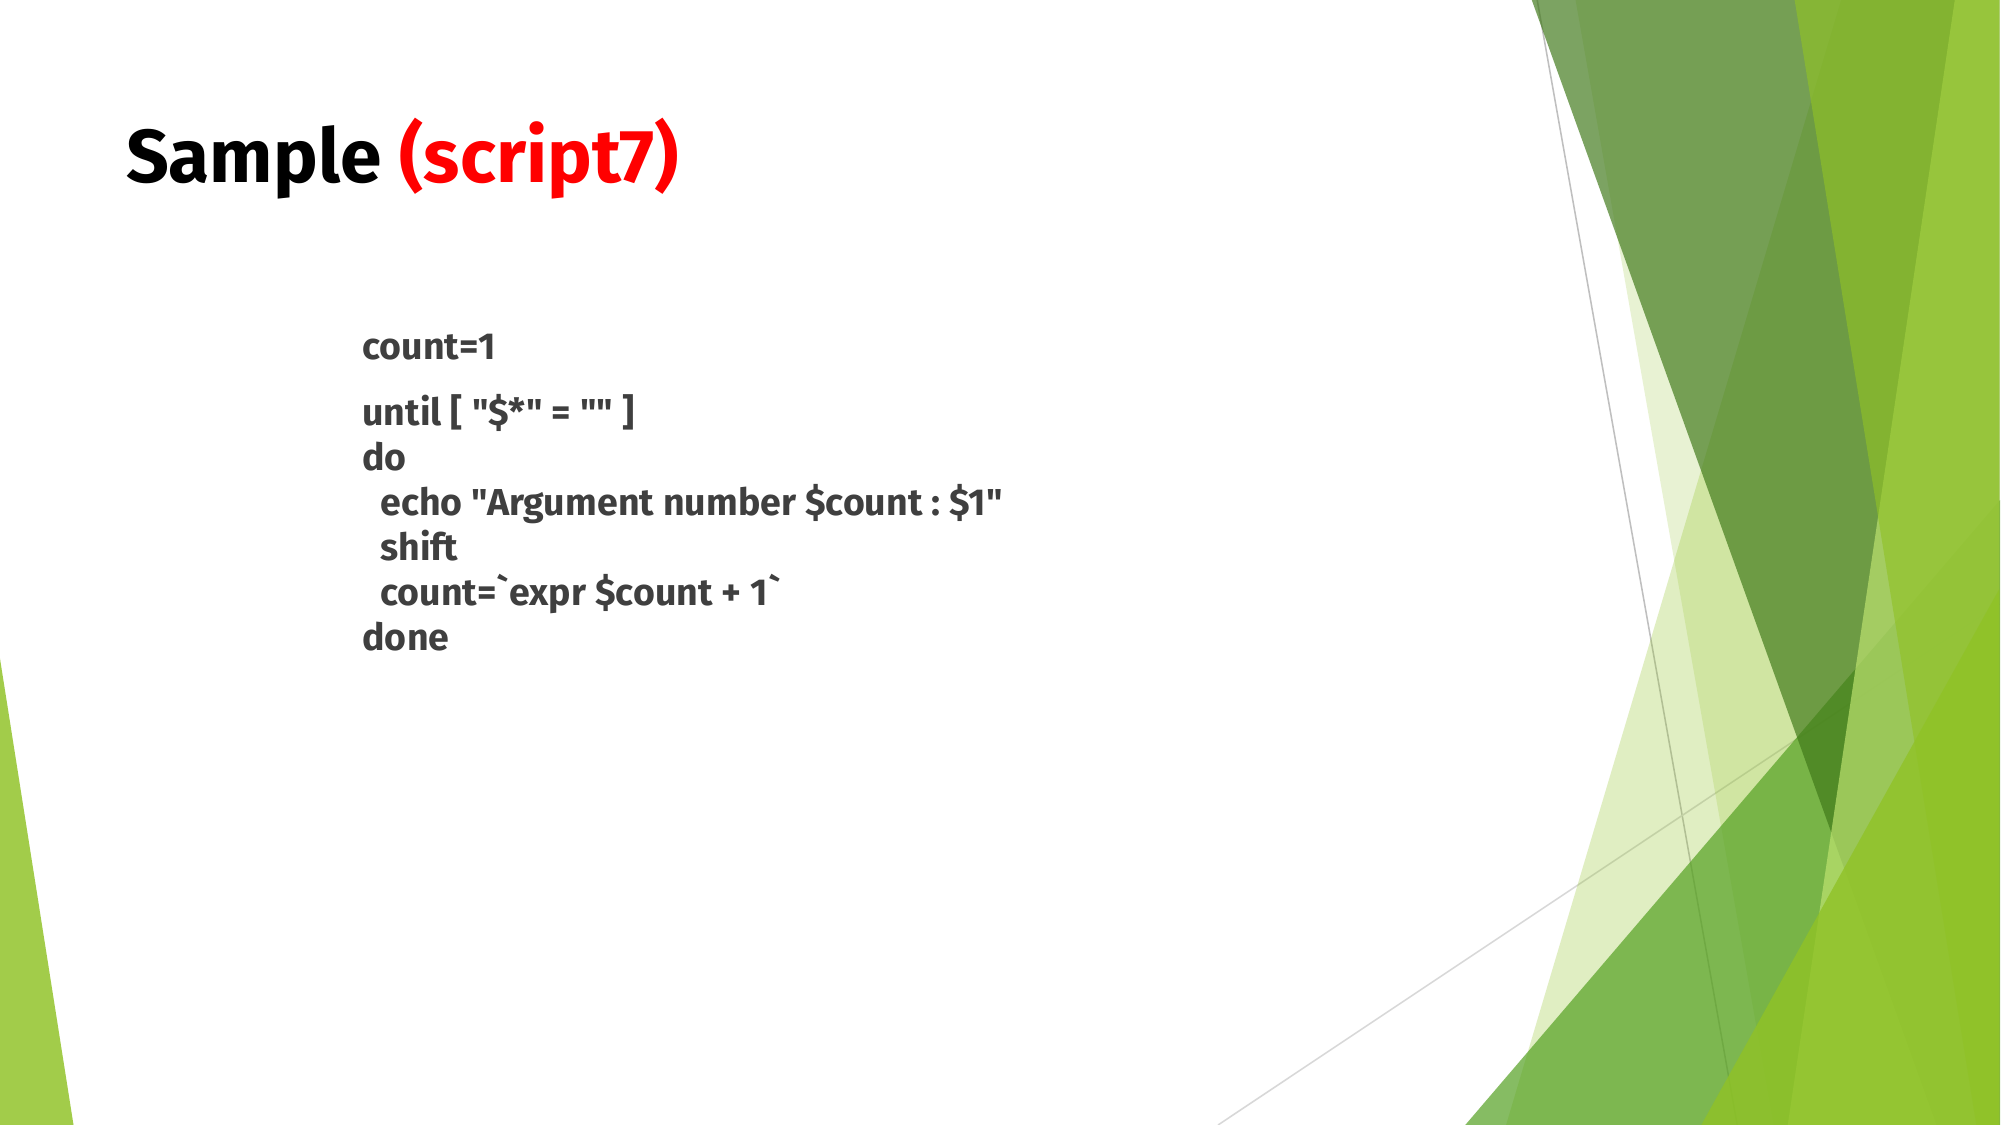

# Sample (script7)
	count=1
	until [ "$*" = "" ]
do
  echo "Argument number $count : $1"
  shift
  count=`expr $count + 1`
done